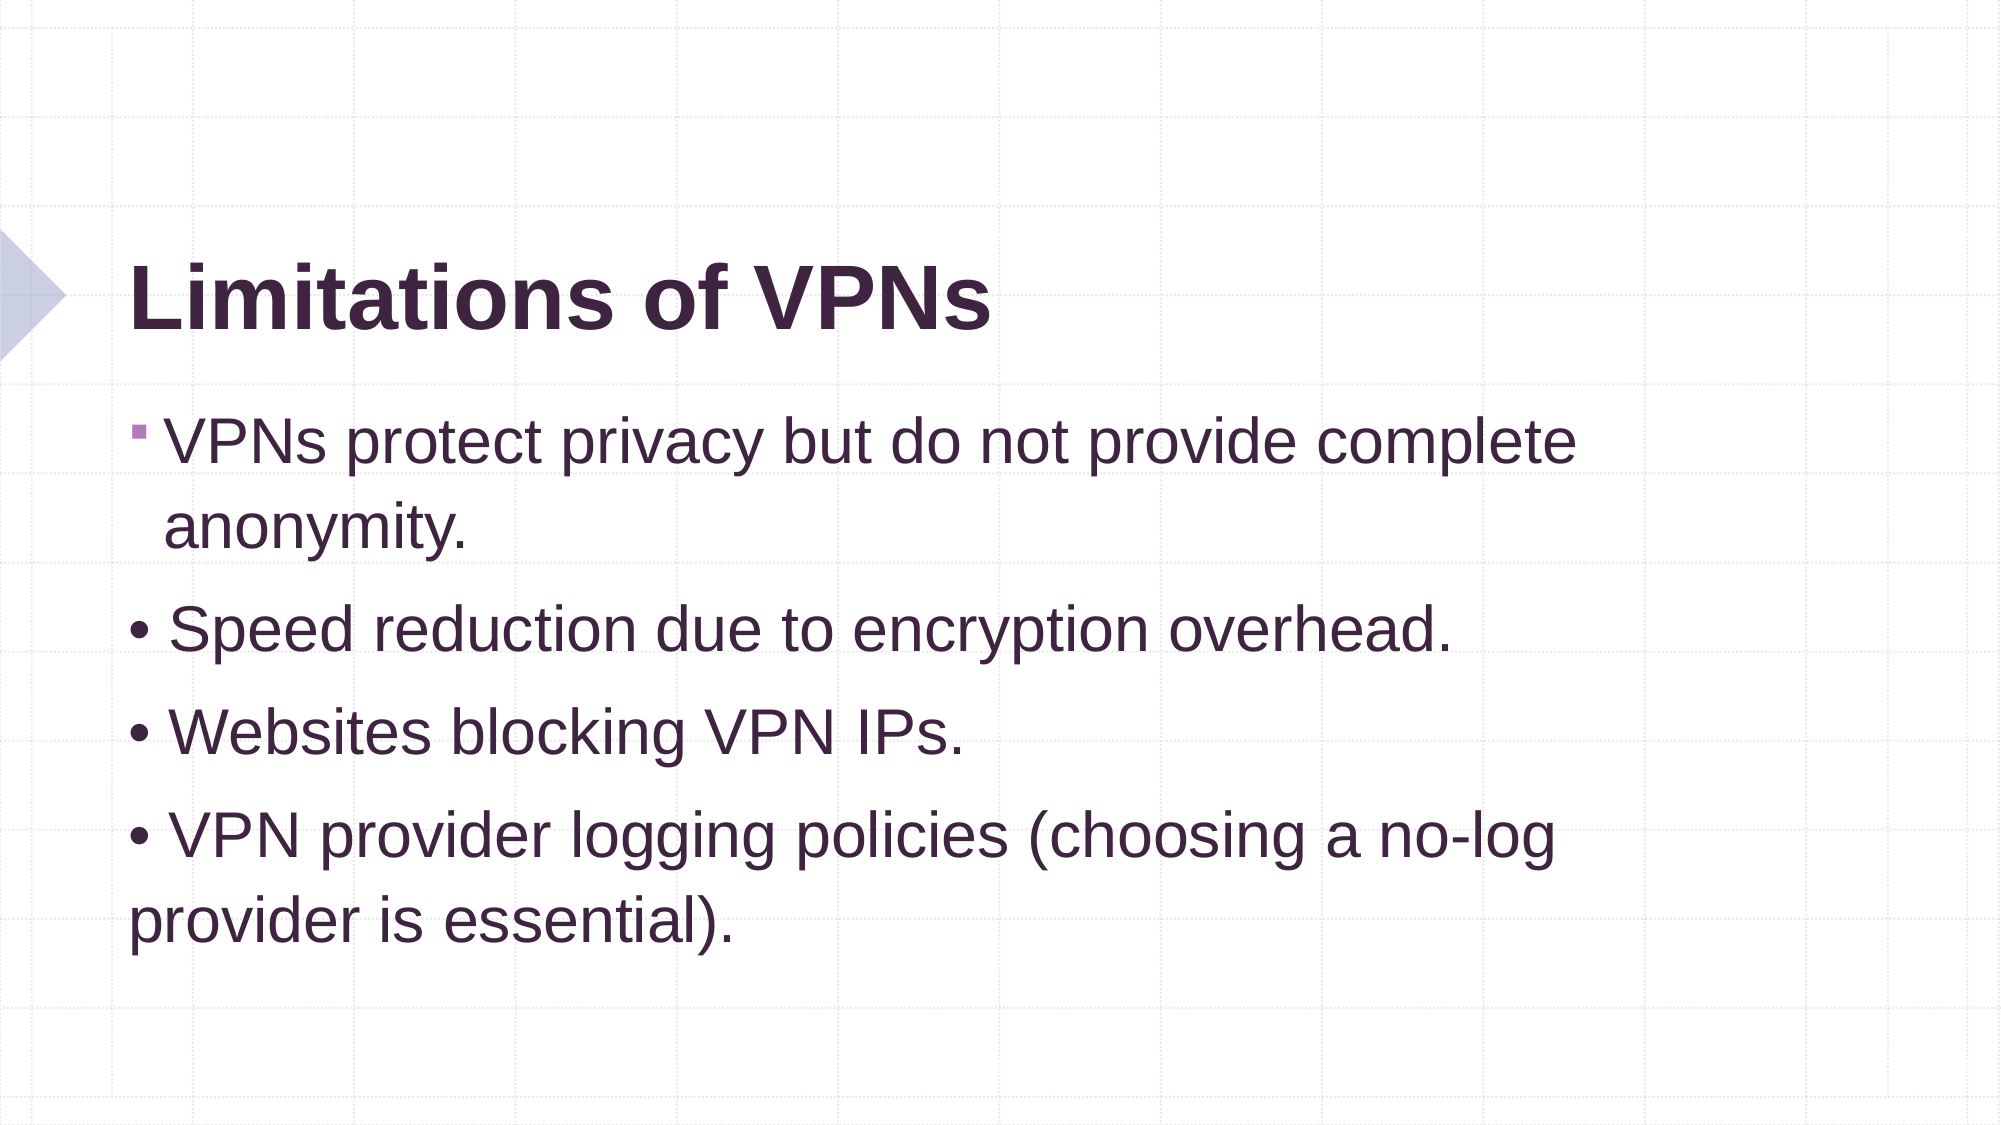

# Limitations of VPNs
VPNs protect privacy but do not provide complete anonymity.
• Speed reduction due to encryption overhead.
• Websites blocking VPN IPs.
• VPN provider logging policies (choosing a no-log provider is essential).